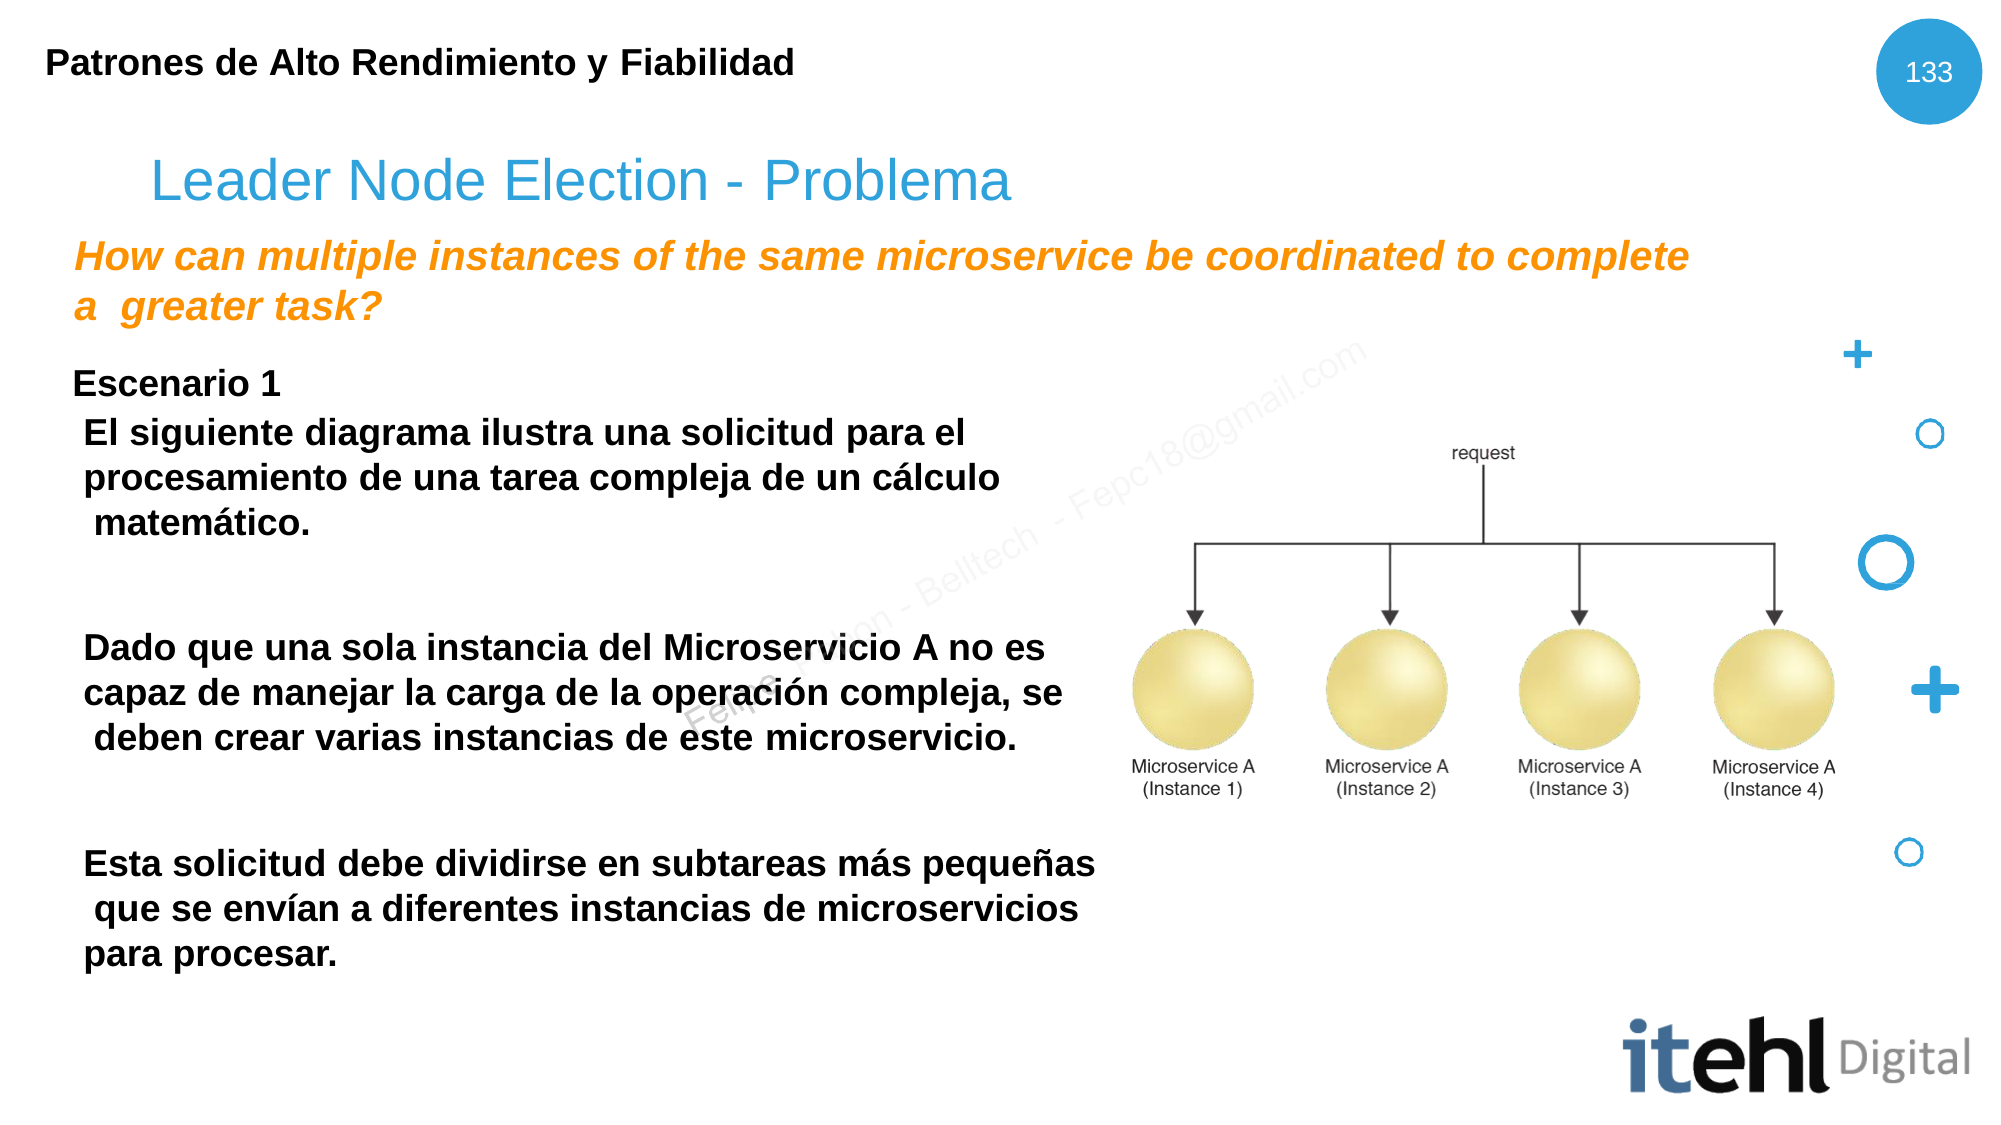

Patrones de Alto Rendimiento y Fiabilidad
133
# Leader Node Election - Problema
How can multiple instances of the same microservice be coordinated to complete a  greater task?
Escenario 1
El siguiente diagrama ilustra una solicitud para el  procesamiento de una tarea compleja de un cálculo  matemático.

Dado que una sola instancia del Microservicio A no es  capaz de manejar la carga de la operación compleja, se  deben crear varias instancias de este microservicio.

Esta solicitud debe dividirse en subtareas más pequeñas  que se envían a diferentes instancias de microservicios  para procesar.